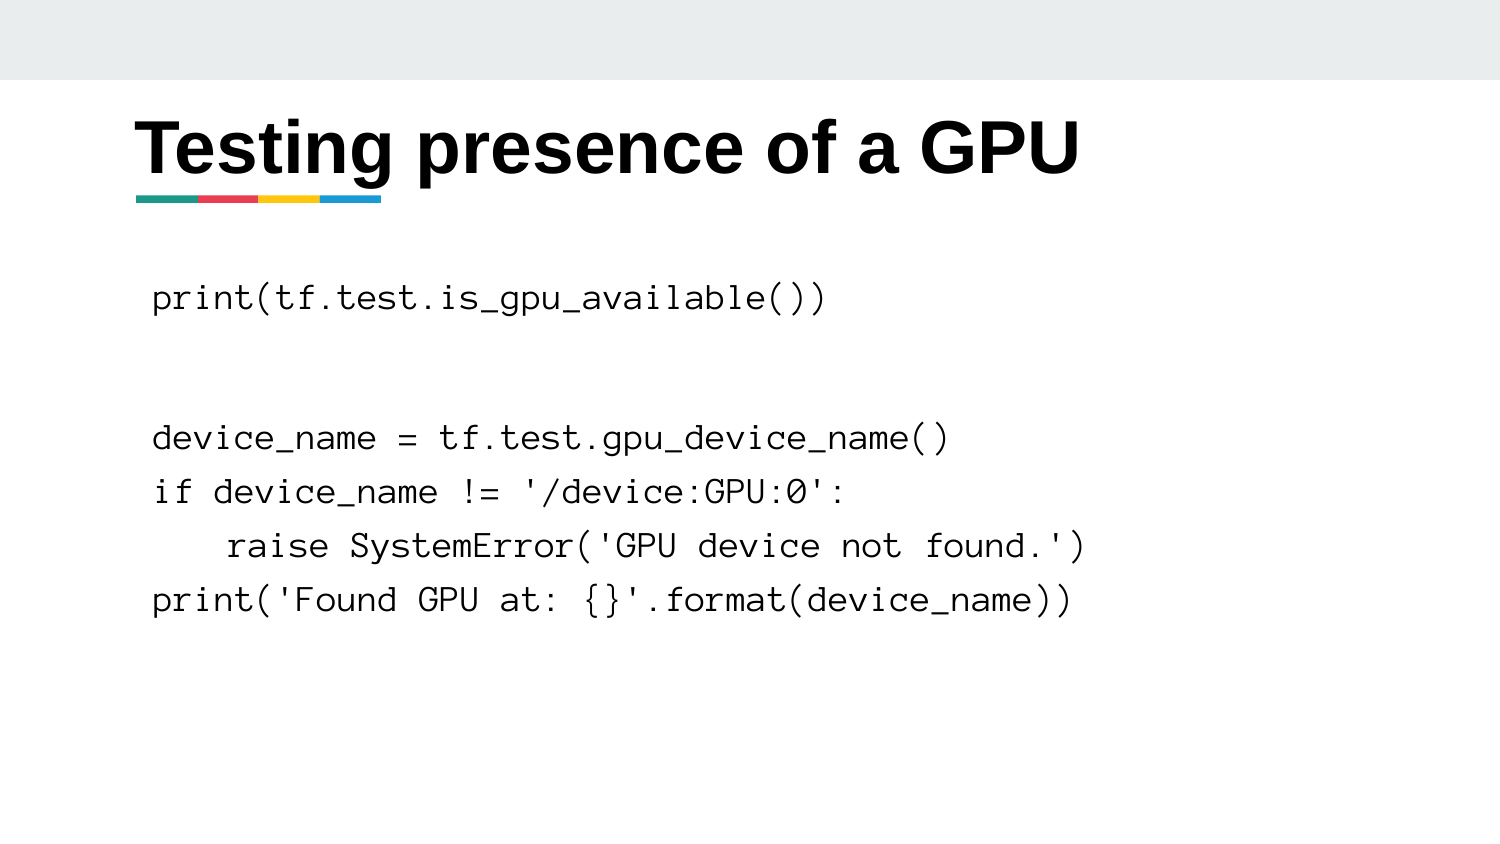

# Testing presence of a GPU
print(tf.test.is_gpu_available())

device_name = tf.test.gpu_device_name()
if device_name != '/device:GPU:0':
raise SystemError('GPU device not found.')
print('Found GPU at: {}'.format(device_name))